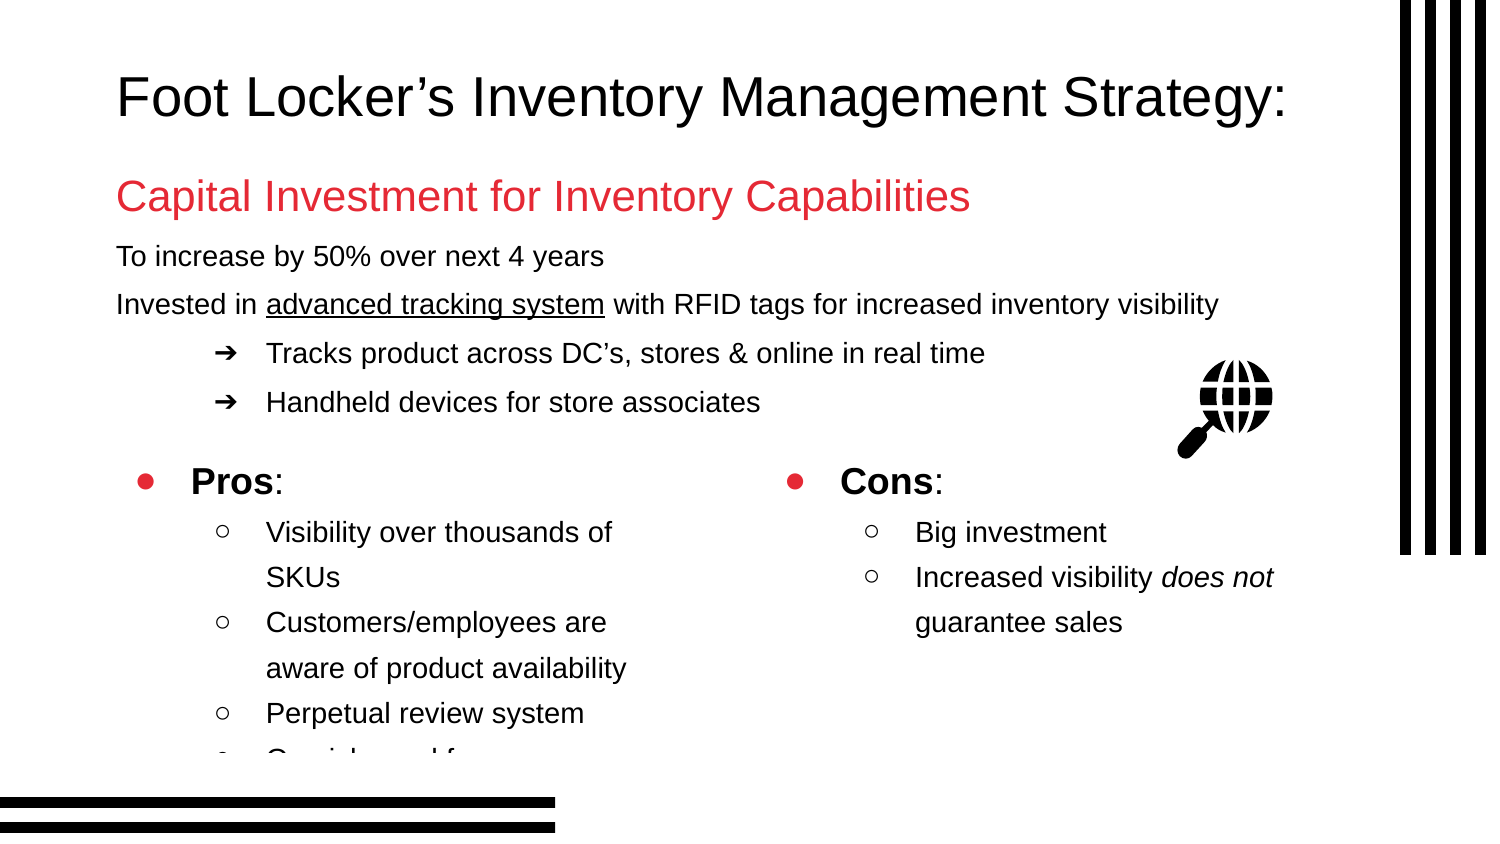

# Foot Locker’s Inventory Management Strategy:
Capital Investment for Inventory Capabilities
To increase by 50% over next 4 years
Invested in advanced tracking system with RFID tags for increased inventory visibility
Tracks product across DC’s, stores & online in real time
Handheld devices for store associates

Pros:
Visibility over thousands of SKUs
Customers/employees are aware of product availability
Perpetual review system
Omnichannel focus
Cons:
Big investment
Increased visibility does not guarantee sales